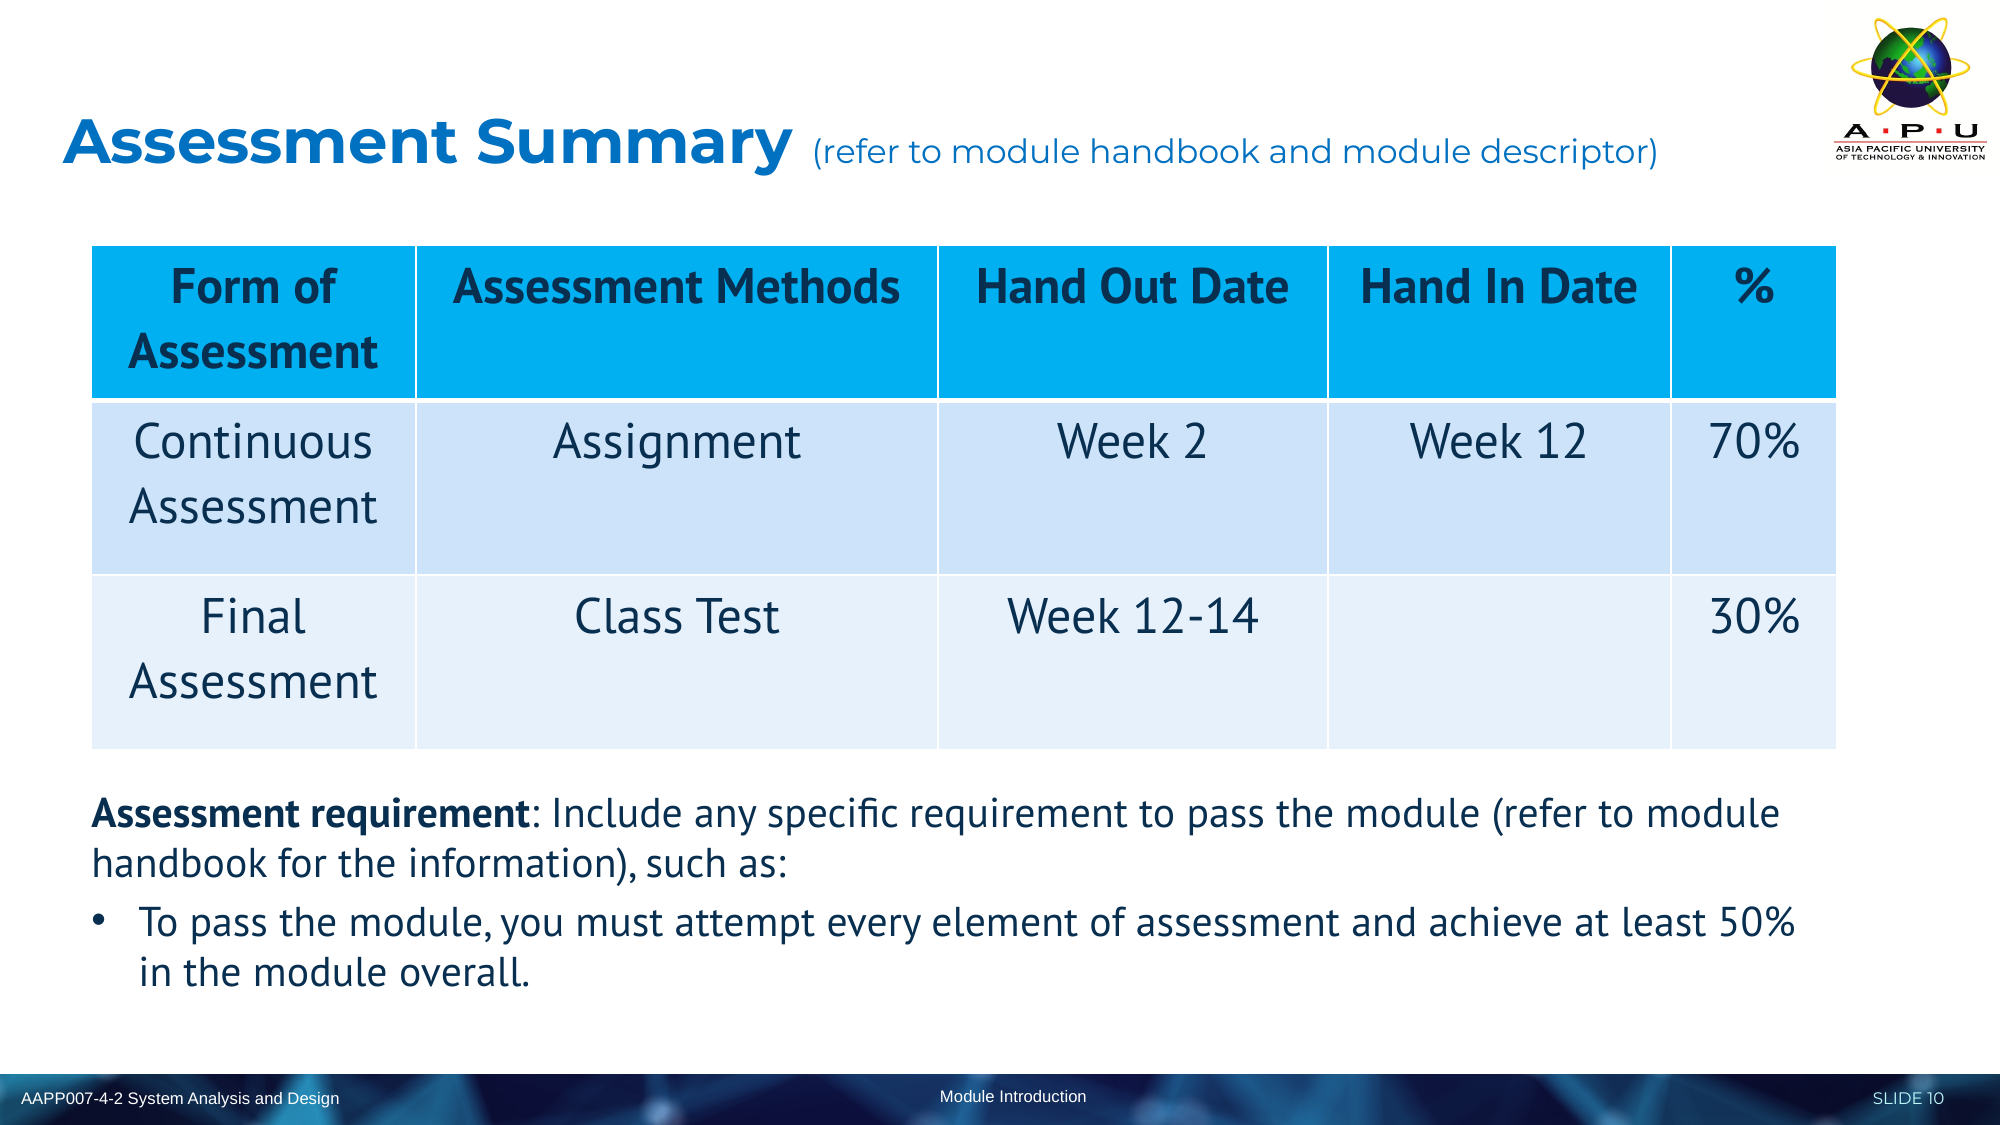

# Assessment Summary (refer to module handbook and module descriptor)
| Form of Assessment | Assessment Methods | Hand Out Date | Hand In Date | % |
| --- | --- | --- | --- | --- |
| Continuous Assessment | Assignment | Week 2 | Week 12 | 70% |
| Final Assessment | Class Test | Week 12-14 |  | 30% |
Assessment requirement: Include any specific requirement to pass the module (refer to module handbook for the information), such as:
To pass the module, you must attempt every element of assessment and achieve at least 50% in the module overall.